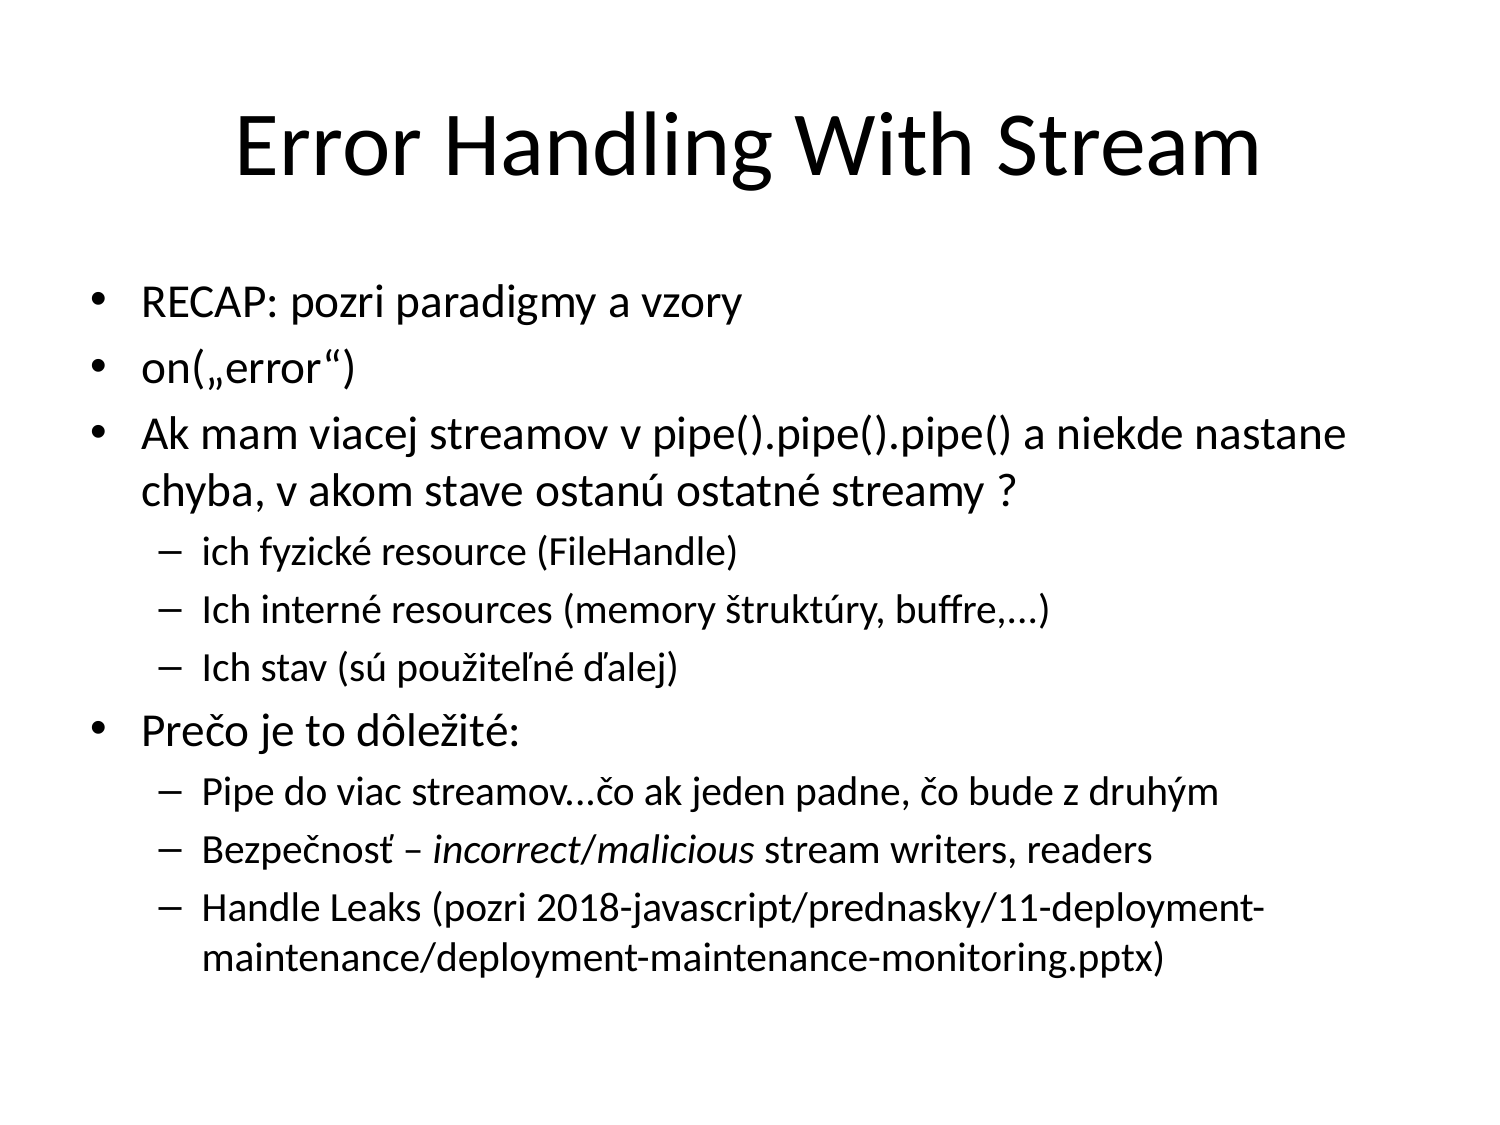

# Error Handling With Stream
RECAP: pozri paradigmy a vzory
on(„error“)
Ak mam viacej streamov v pipe().pipe().pipe() a niekde nastane chyba, v akom stave ostanú ostatné streamy ?
ich fyzické resource (FileHandle)
Ich interné resources (memory štruktúry, buffre,...)
Ich stav (sú použiteľné ďalej)
Prečo je to dôležité:
Pipe do viac streamov...čo ak jeden padne, čo bude z druhým
Bezpečnosť – incorrect/malicious stream writers, readers
Handle Leaks (pozri 2018-javascript/prednasky/11-deployment-maintenance/deployment-maintenance-monitoring.pptx)